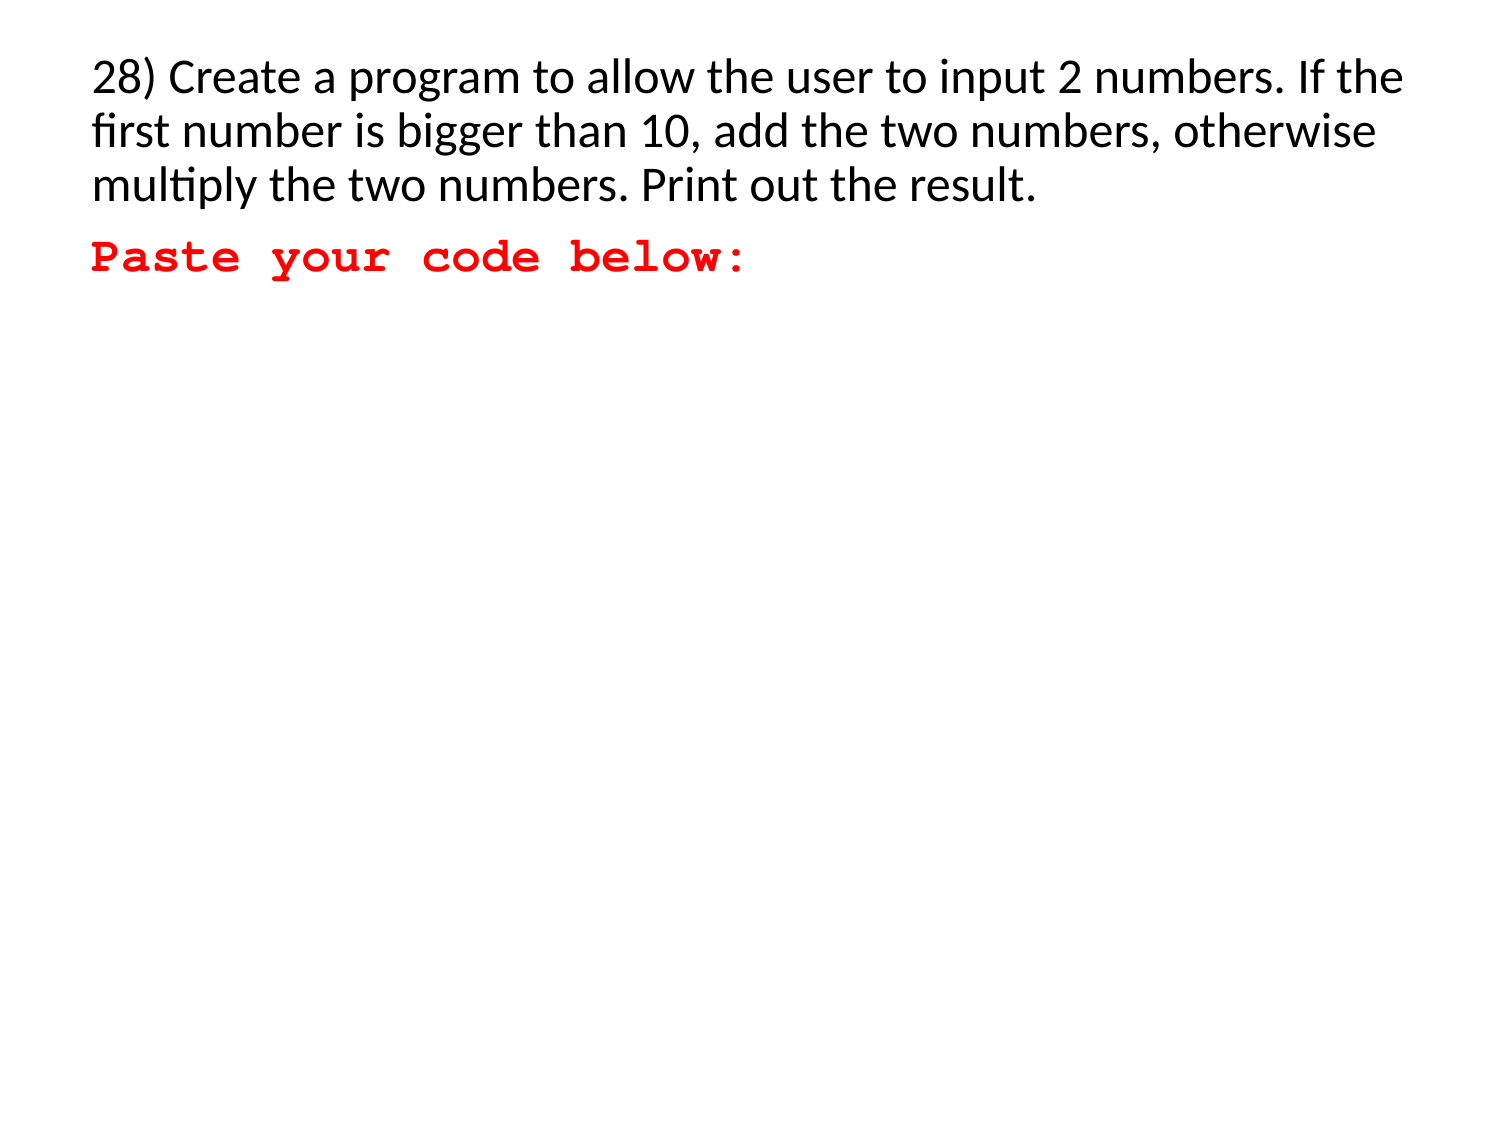

28) Create a program to allow the user to input 2 numbers. If the first number is bigger than 10, add the two numbers, otherwise multiply the two numbers. Print out the result.
Paste your code below: